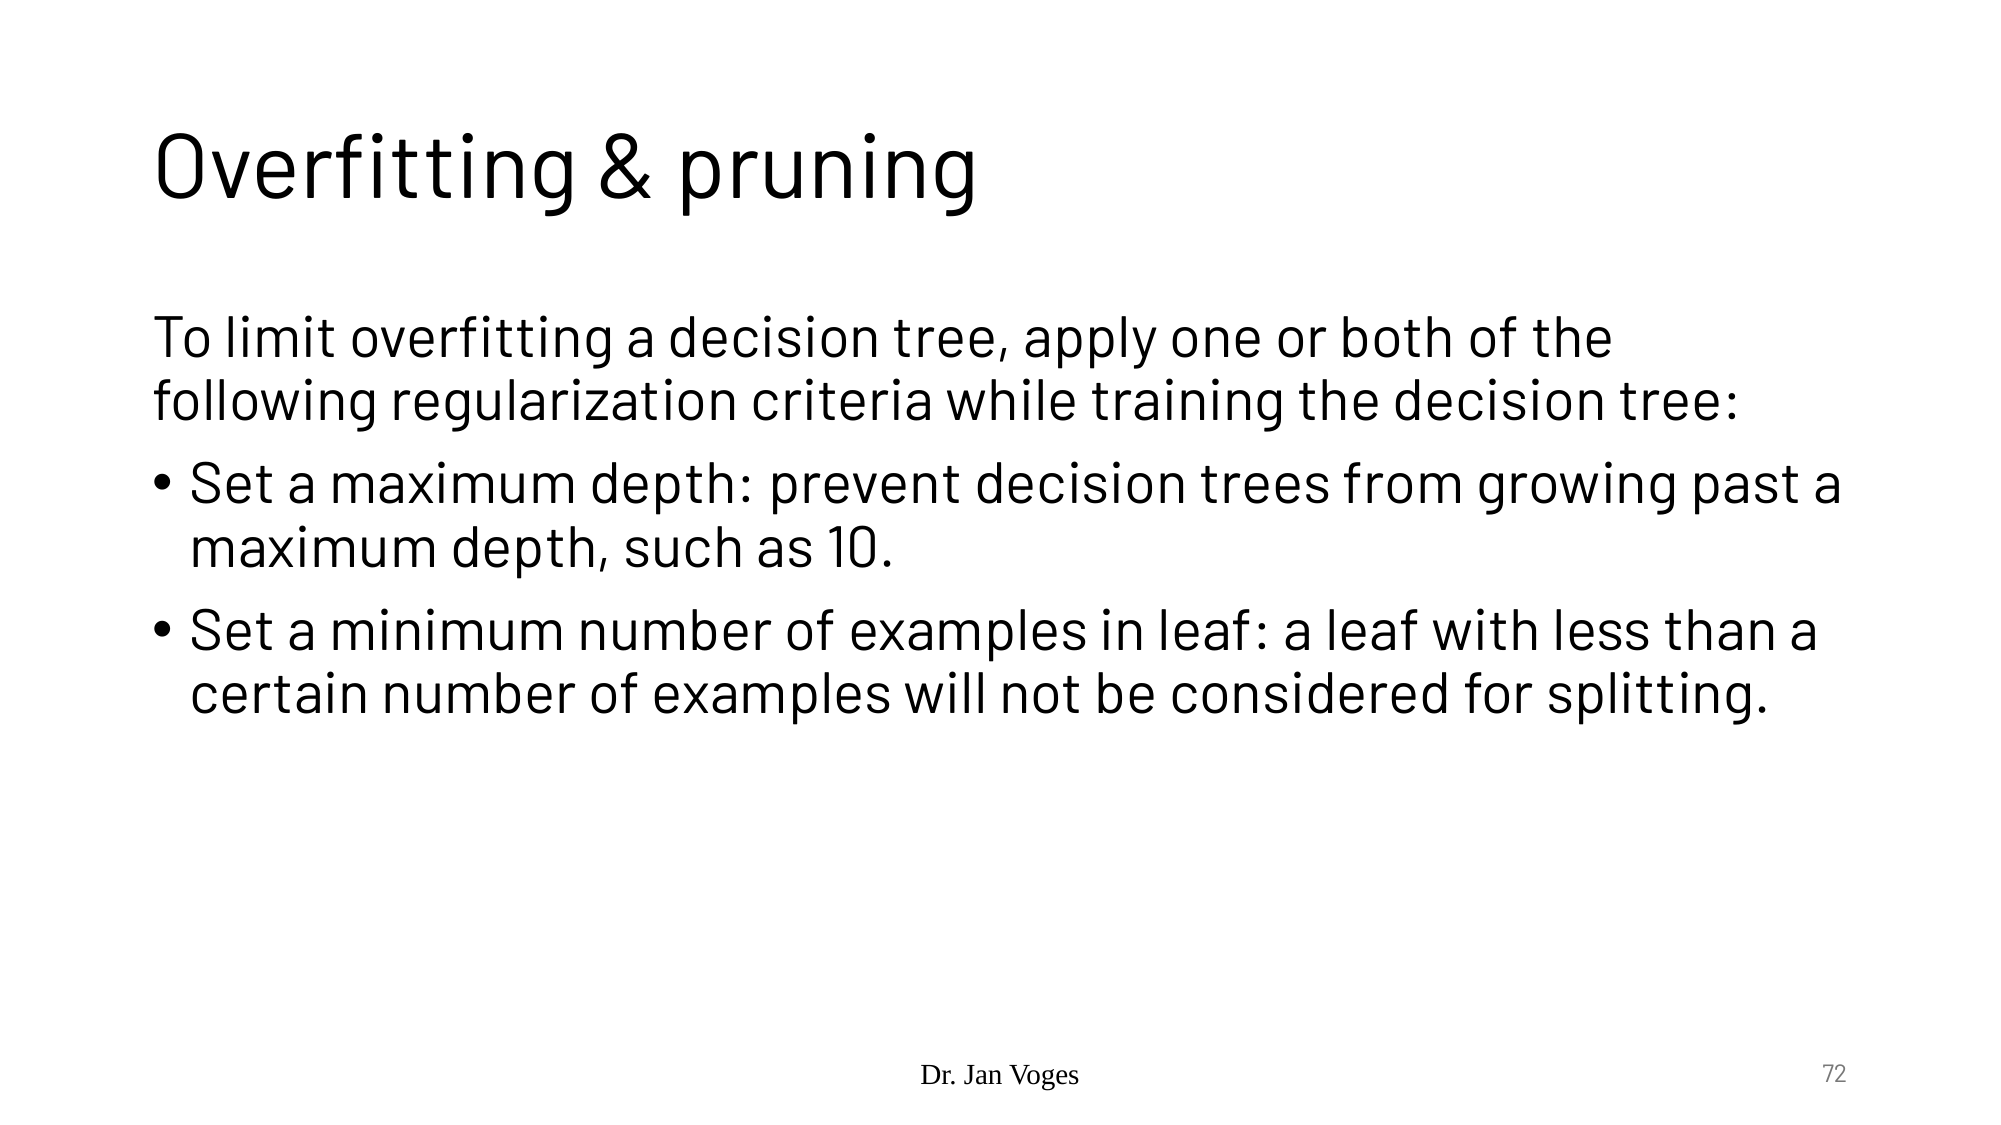

# Overfitting & pruning
To limit overfitting a decision tree, apply one or both of the following regularization criteria while training the decision tree:
Set a maximum depth: prevent decision trees from growing past a maximum depth, such as 10.
Set a minimum number of examples in leaf: a leaf with less than a certain number of examples will not be considered for splitting.

Dr. Jan Voges
72